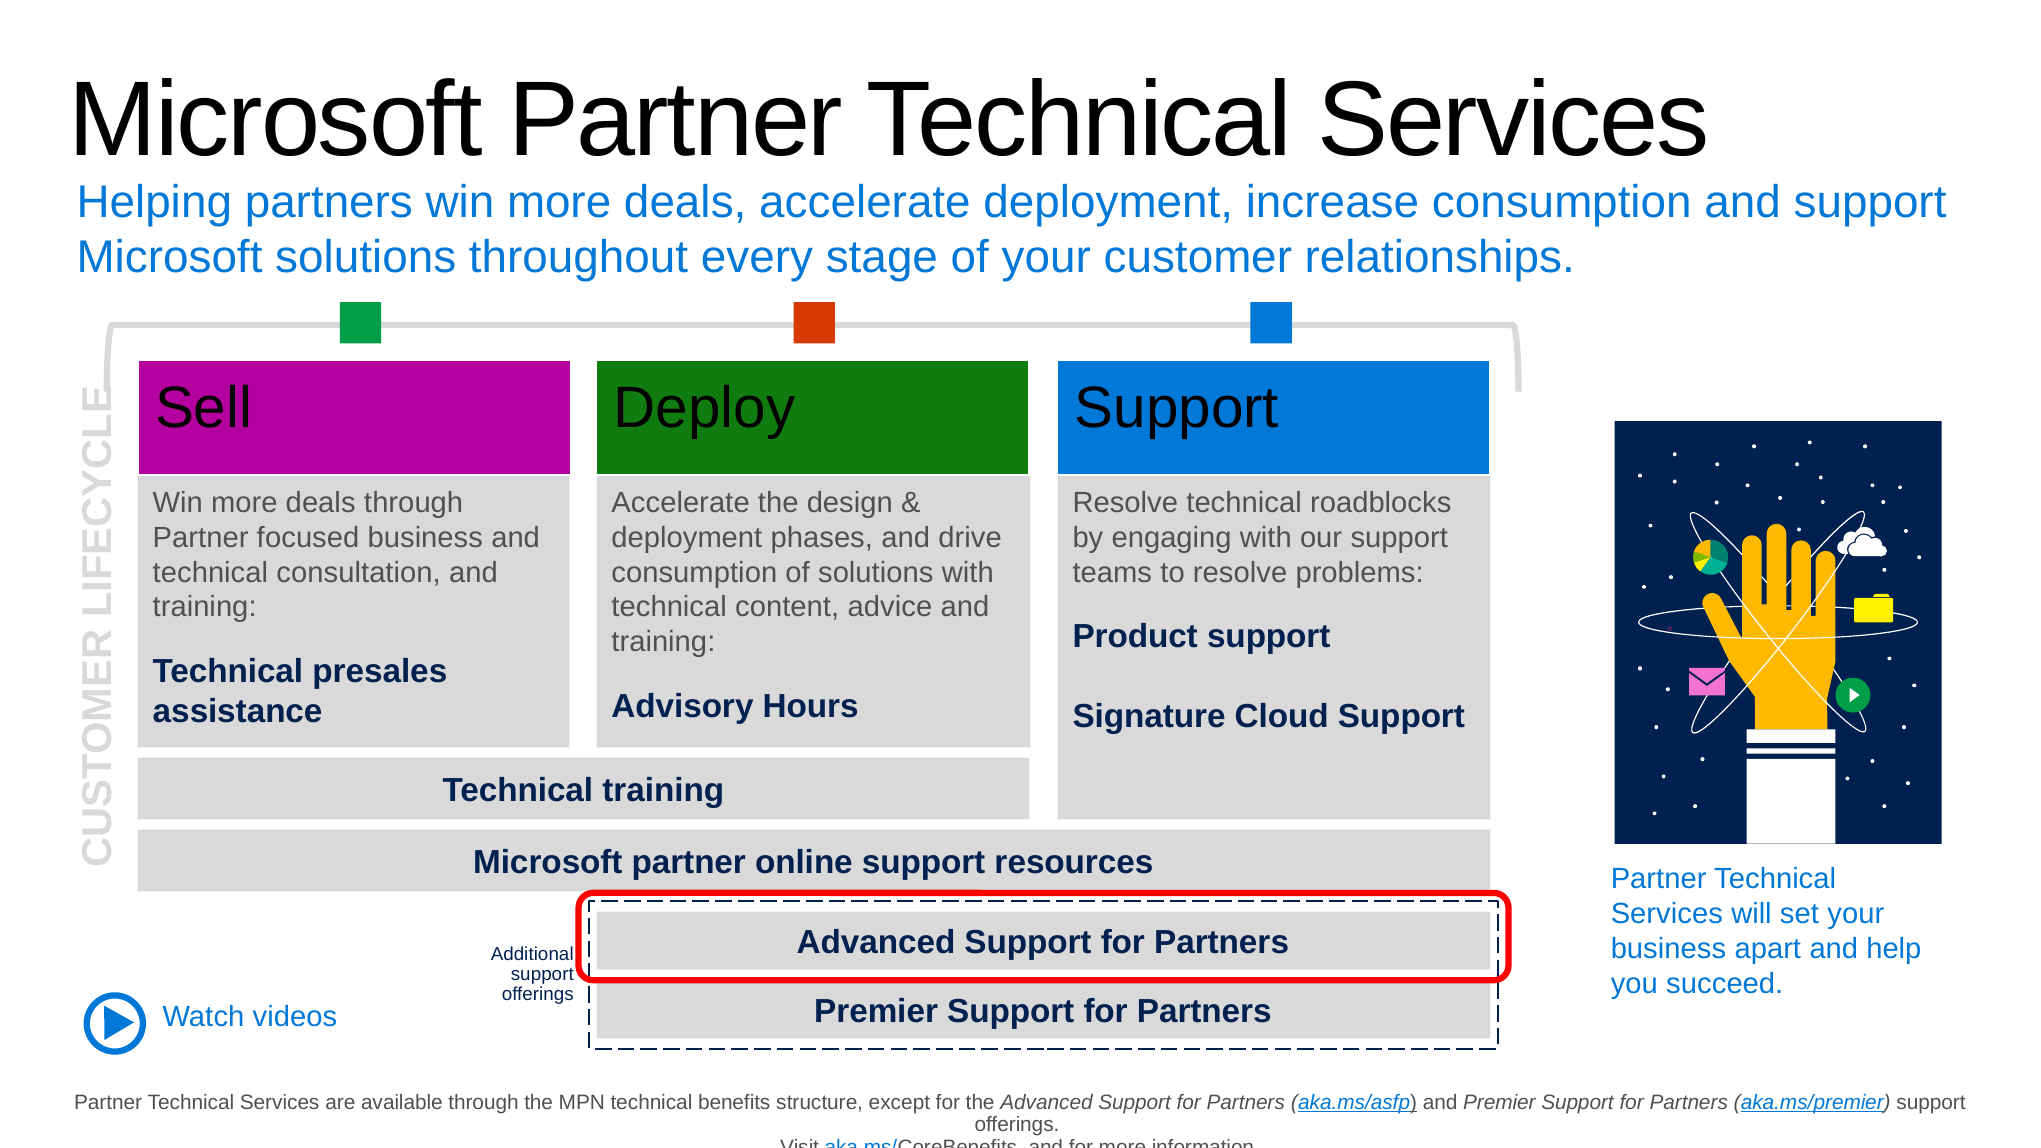

# Microsoft Partner Technical Services
Helping partners win more deals, accelerate deployment, increase consumption and support Microsoft solutions throughout every stage of your customer relationships.

Sell

Deploy

Support
Customer lifecycle

Win more deals through Partner focused business and technical consultation, and training:

Technical presales assistance
Accelerate the design & deployment phases, and drive consumption of solutions with technical content, advice and training:

Advisory Hours
Resolve technical roadblocks by engaging with our support teams to resolve problems:

Product support

Signature Cloud Support
Technical training
Microsoft partner online support resources
Partner Technical Services will set your business apart and help you succeed.

Advanced Support for Partners
Additional support offerings
Premier Support for Partners

Watch videos

Partner Technical Services are available through the MPN technical benefits structure, except for the Advanced Support for Partners (aka.ms/asfp) and Premier Support for Partners (aka.ms/premier) support offerings.
Visit aka.ms/CoreBenefits, and for more information.